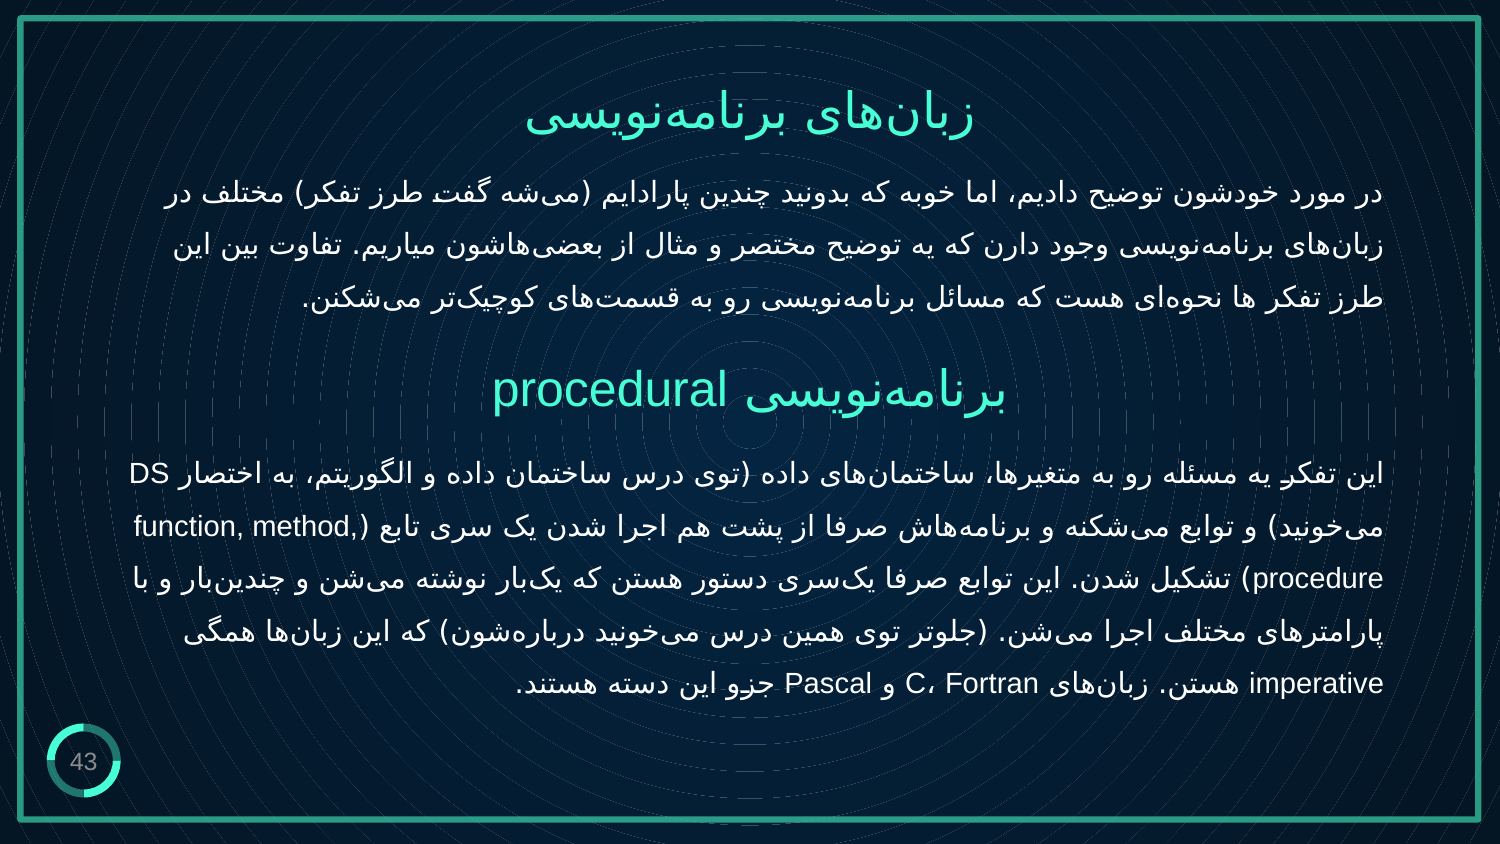

زبان‌های برنامه‌نویسی
در مورد خودشون توضیح دادیم، اما خوبه که بدونید چندین پارادایم (می‌شه گفت طرز تفکر) مختلف در زبان‌های برنامه‌نویسی وجود دارن که یه توضیح مختصر و مثال از بعضی‌هاشون میاریم. تفاوت بین این طرز تفکر ها نحوه‌ای هست که مسائل برنامه‌نویسی رو به قسمت‌های کوچیک‌تر می‌شکنن.
برنامه‌نویسی procedural
این تفکر یه مسئله رو به متغیرها، ساختمان‌های داده (توی درس ساختمان داده و الگوریتم، به اختصار DS می‌خونید) و توابع می‌شکنه و برنامه‌هاش صرفا از پشت هم اجرا شدن یک سری تابع (function, method, procedure) تشکیل شدن. این توابع صرفا یک‌سری دستور هستن که یک‌بار نوشته می‌شن و چندین‌بار و با پارامترهای مختلف اجرا می‌شن. (جلوتر توی همین درس می‌خونید درباره‌شون) که این زبان‌ها همگی imperative هستن. زبان‌های C، Fortran و Pascal جزو این دسته هستند.
43